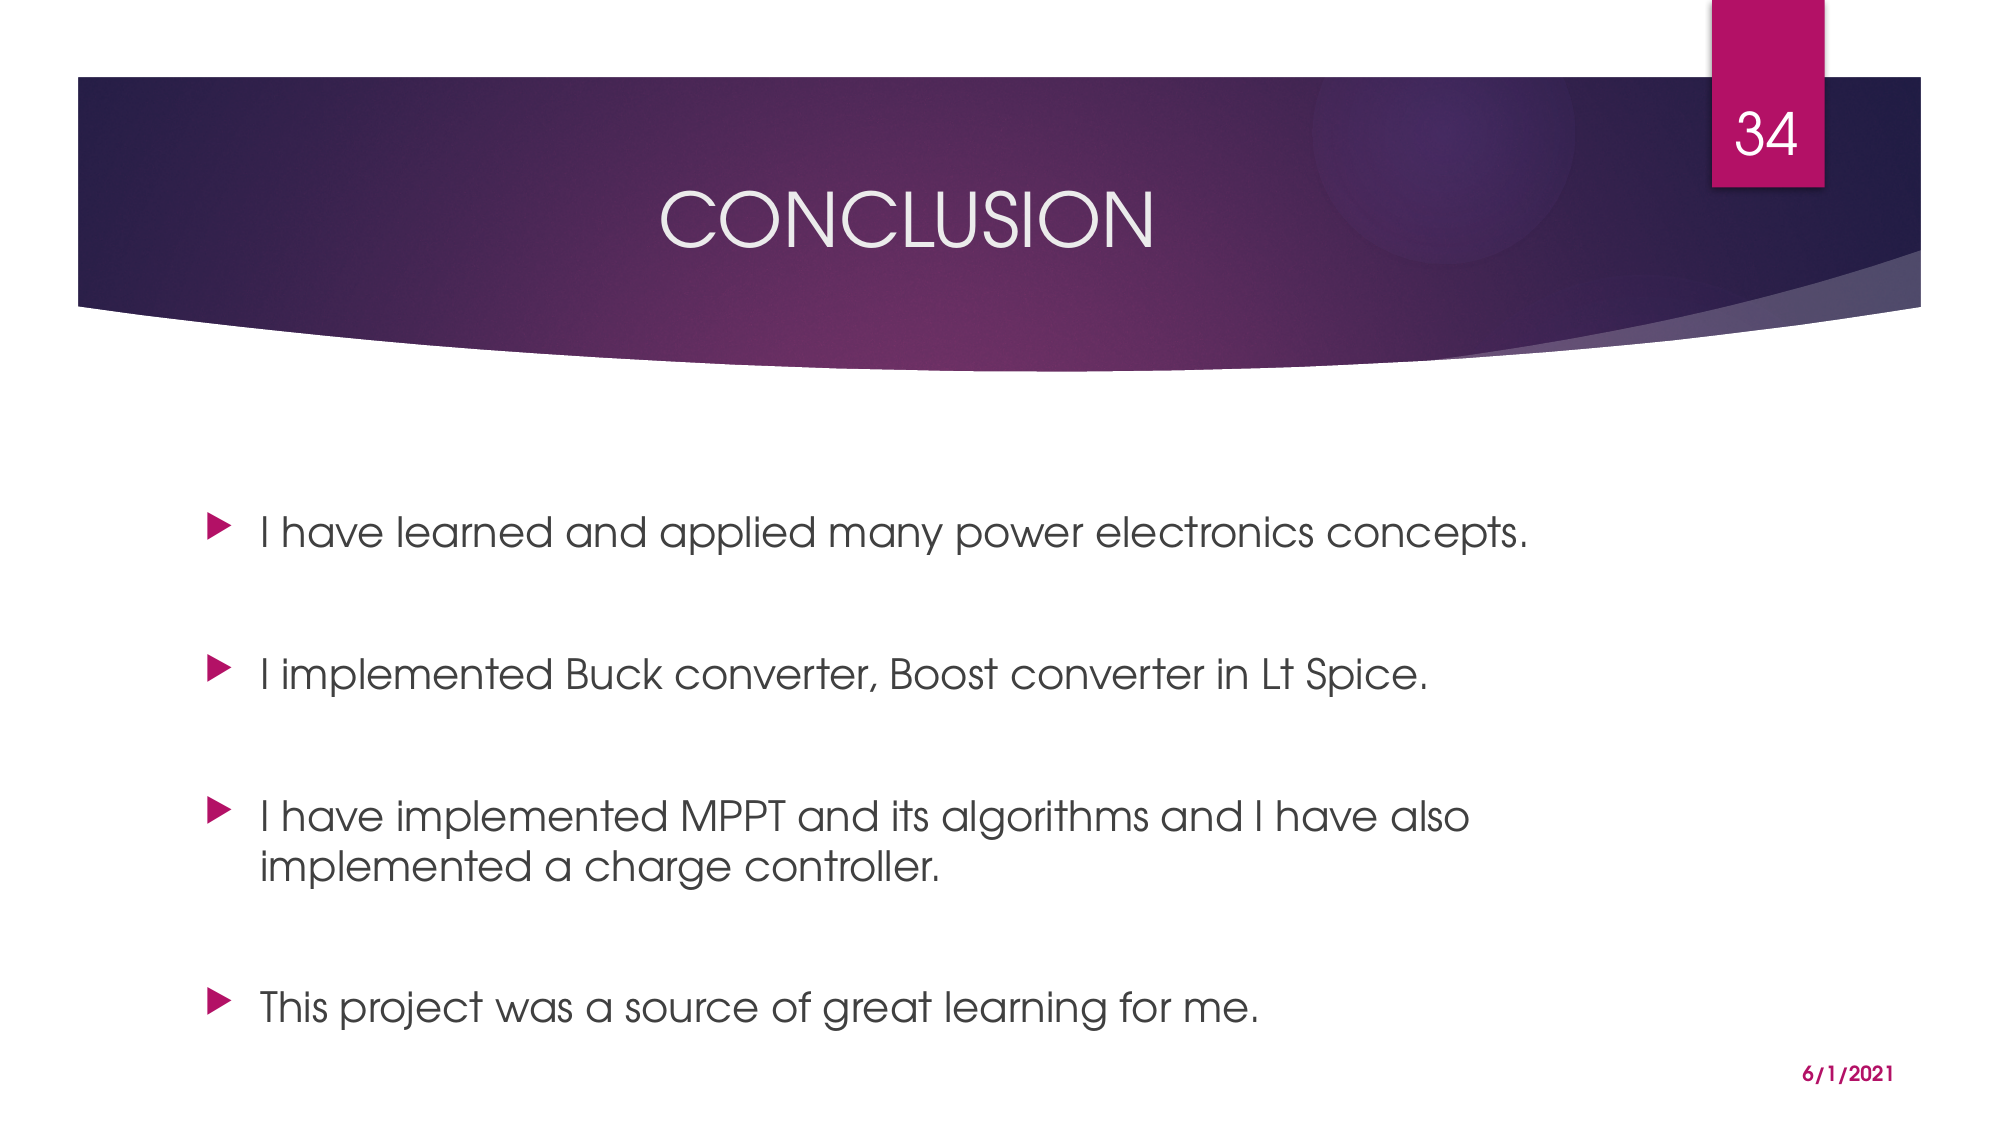

34
# CONCLUSION

I have learned and applied many power electronics concepts.

I implemented Buck converter, Boost converter in Lt Spice.

I have implemented MPPT and its algorithms and I have also implemented a charge controller.

This project was a source of great learning for me.
6/1/2021